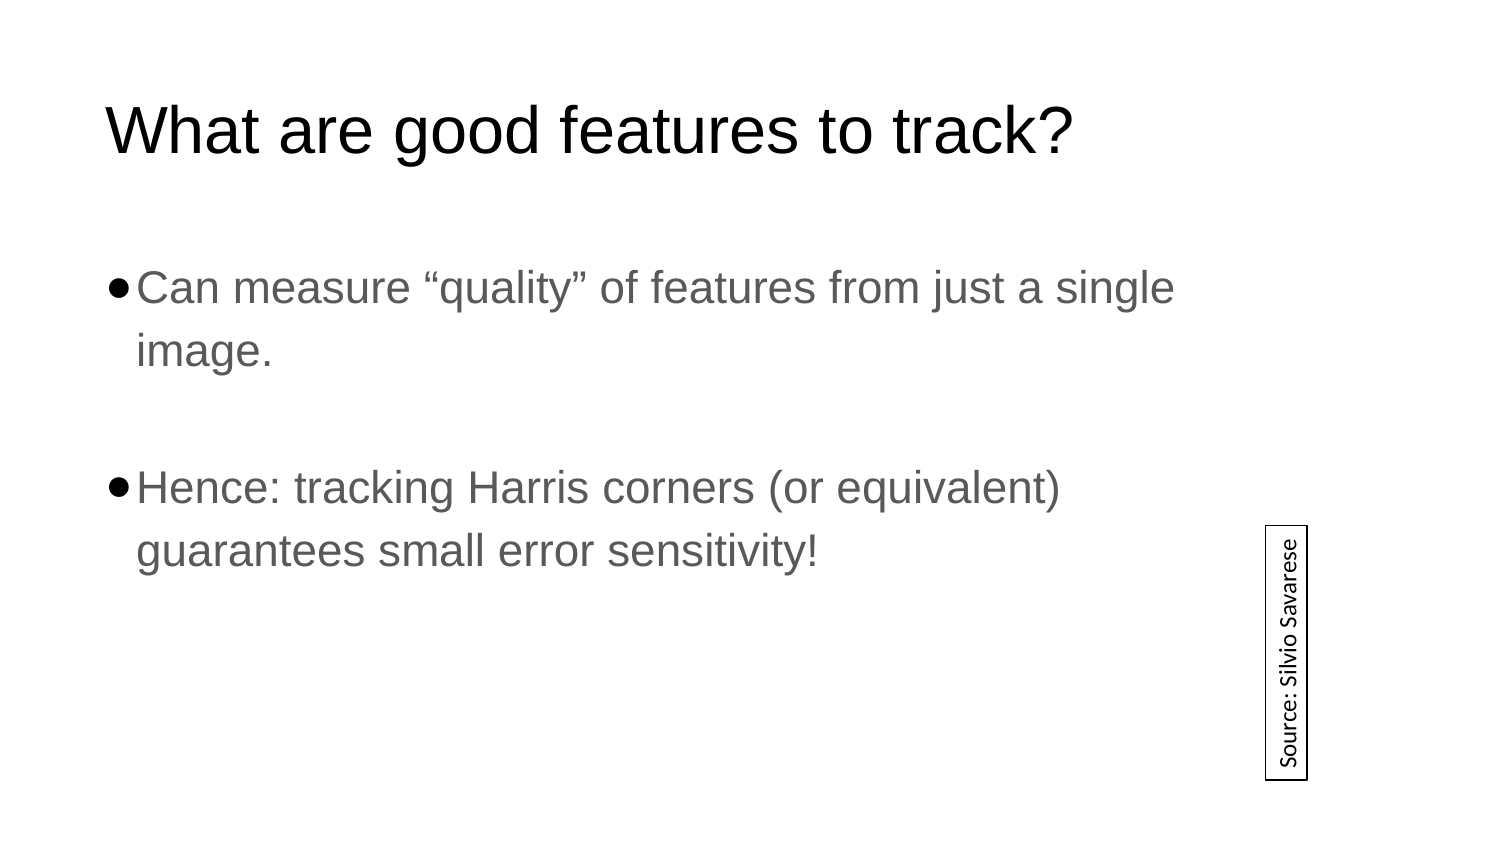

# What are good features to track?
Can measure “quality” of features from just a single image.

Hence: tracking Harris corners (or equivalent) guarantees small error sensitivity!
Source: Silvio Savarese